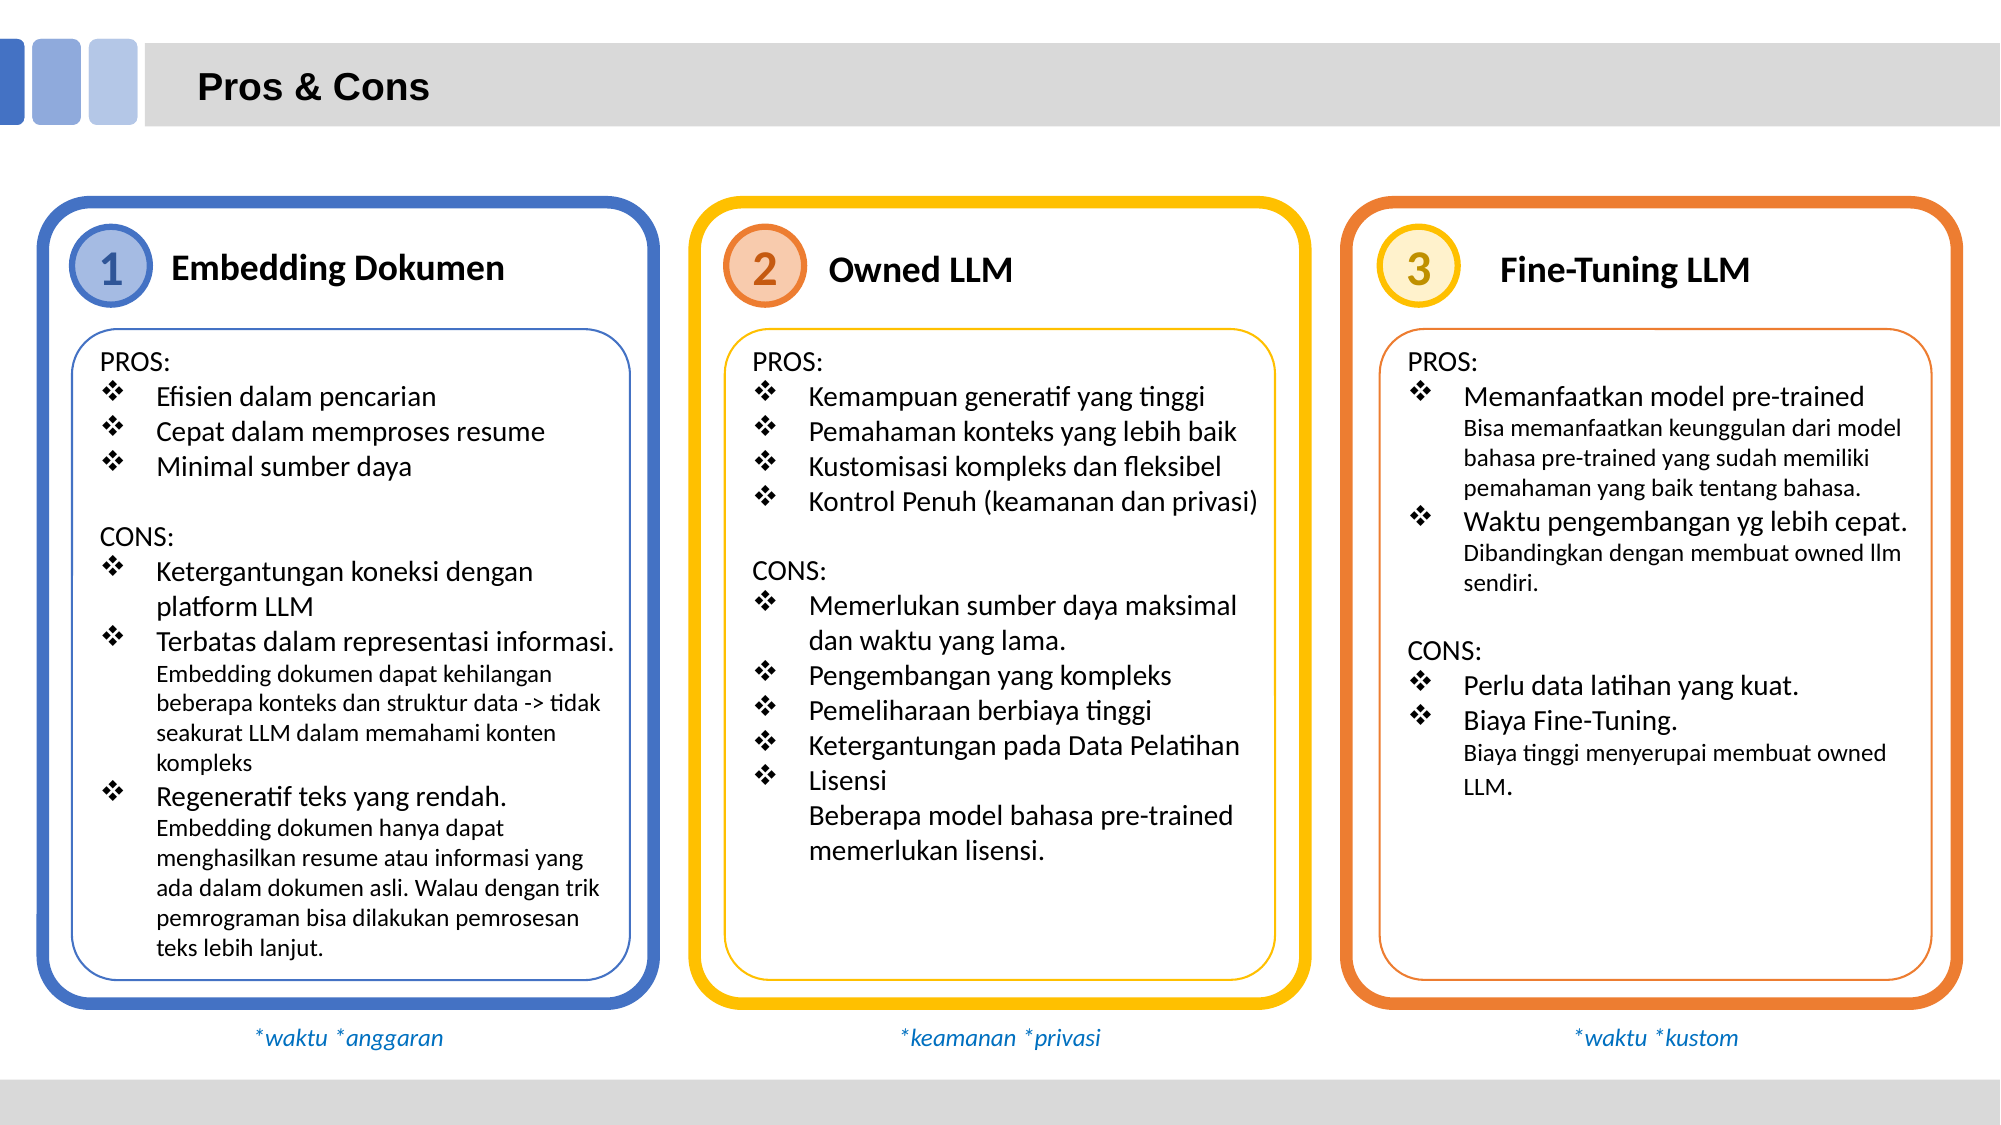

Pros & Cons

Embedding Dokumen
Owned LLM
2
3
Fine-Tuning LLM
1
PROS:
Memanfaatkan model pre-trained
Bisa memanfaatkan keunggulan dari model bahasa pre-trained yang sudah memiliki pemahaman yang baik tentang bahasa.
Waktu pengembangan yg lebih cepat.
Dibandingkan dengan membuat owned llm sendiri.

CONS:
Perlu data latihan yang kuat.
Biaya Fine-Tuning.
Biaya tinggi menyerupai membuat owned LLM.

PROS:
Kemampuan generatif yang tinggi
Pemahaman konteks yang lebih baik
Kustomisasi kompleks dan fleksibel
Kontrol Penuh (keamanan dan privasi)

CONS:
Memerlukan sumber daya maksimal dan waktu yang lama.
Pengembangan yang kompleks
Pemeliharaan berbiaya tinggi
Ketergantungan pada Data Pelatihan
Lisensi
Beberapa model bahasa pre-trained memerlukan lisensi.

PROS:
Efisien dalam pencarian
Cepat dalam memproses resume
Minimal sumber daya

CONS:
Ketergantungan koneksi dengan platform LLM
Terbatas dalam representasi informasi.
Embedding dokumen dapat kehilangan beberapa konteks dan struktur data -> tidak seakurat LLM dalam memahami konten kompleks
Regeneratif teks yang rendah.
Embedding dokumen hanya dapat menghasilkan resume atau informasi yang ada dalam dokumen asli. Walau dengan trik pemrograman bisa dilakukan pemrosesan teks lebih lanjut.

*keamanan *privasi
*waktu *kustom
*waktu *anggaran

5